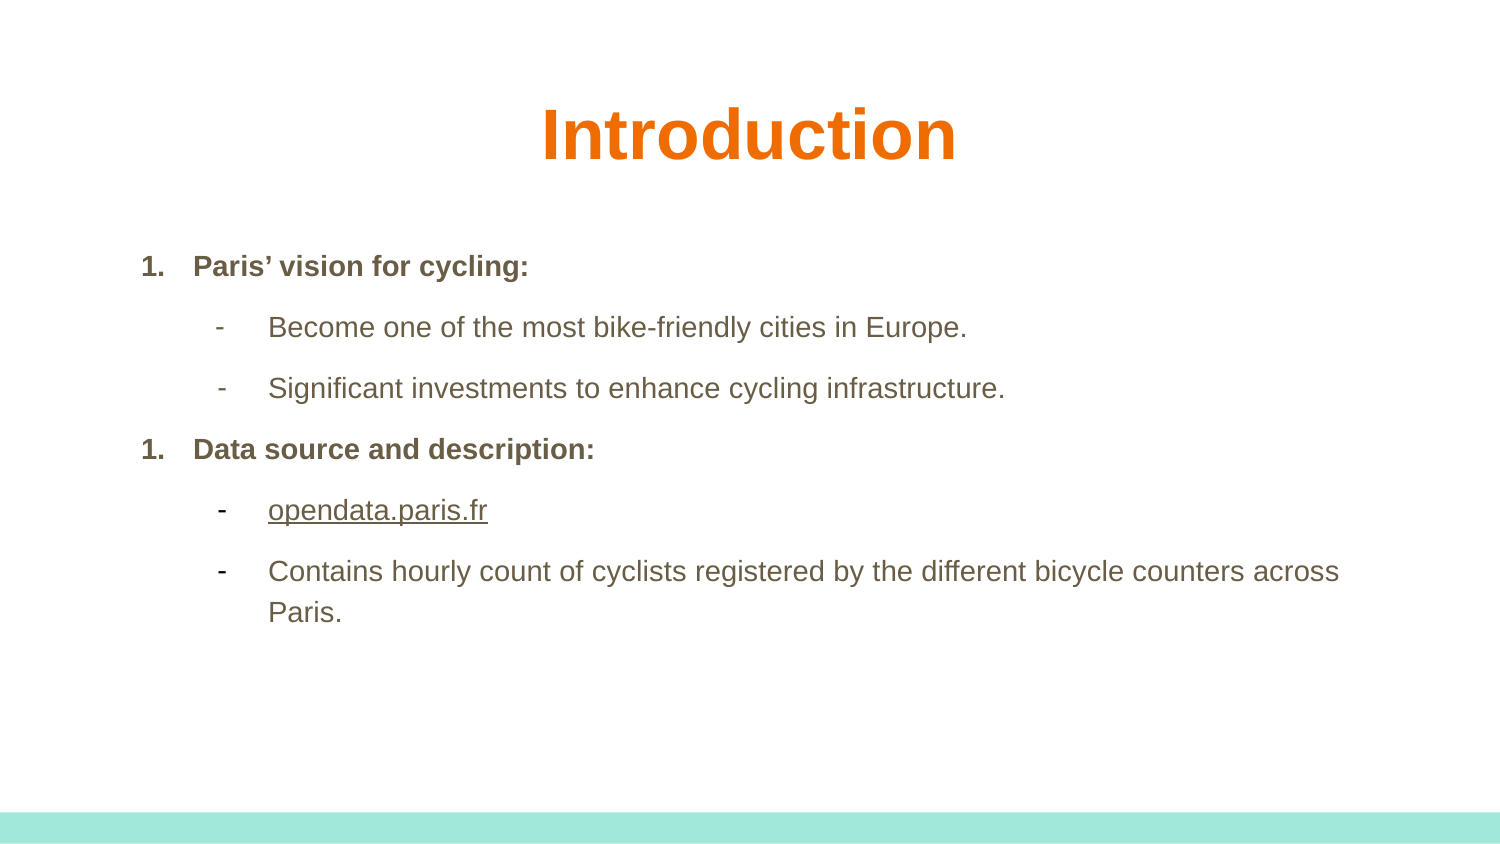

# Introduction

Paris’ vision for cycling:
Become one of the most bike-friendly cities in Europe.
Significant investments to enhance cycling infrastructure.
Data source and description:
opendata.paris.fr
Contains hourly count of cyclists registered by the different bicycle counters across Paris.